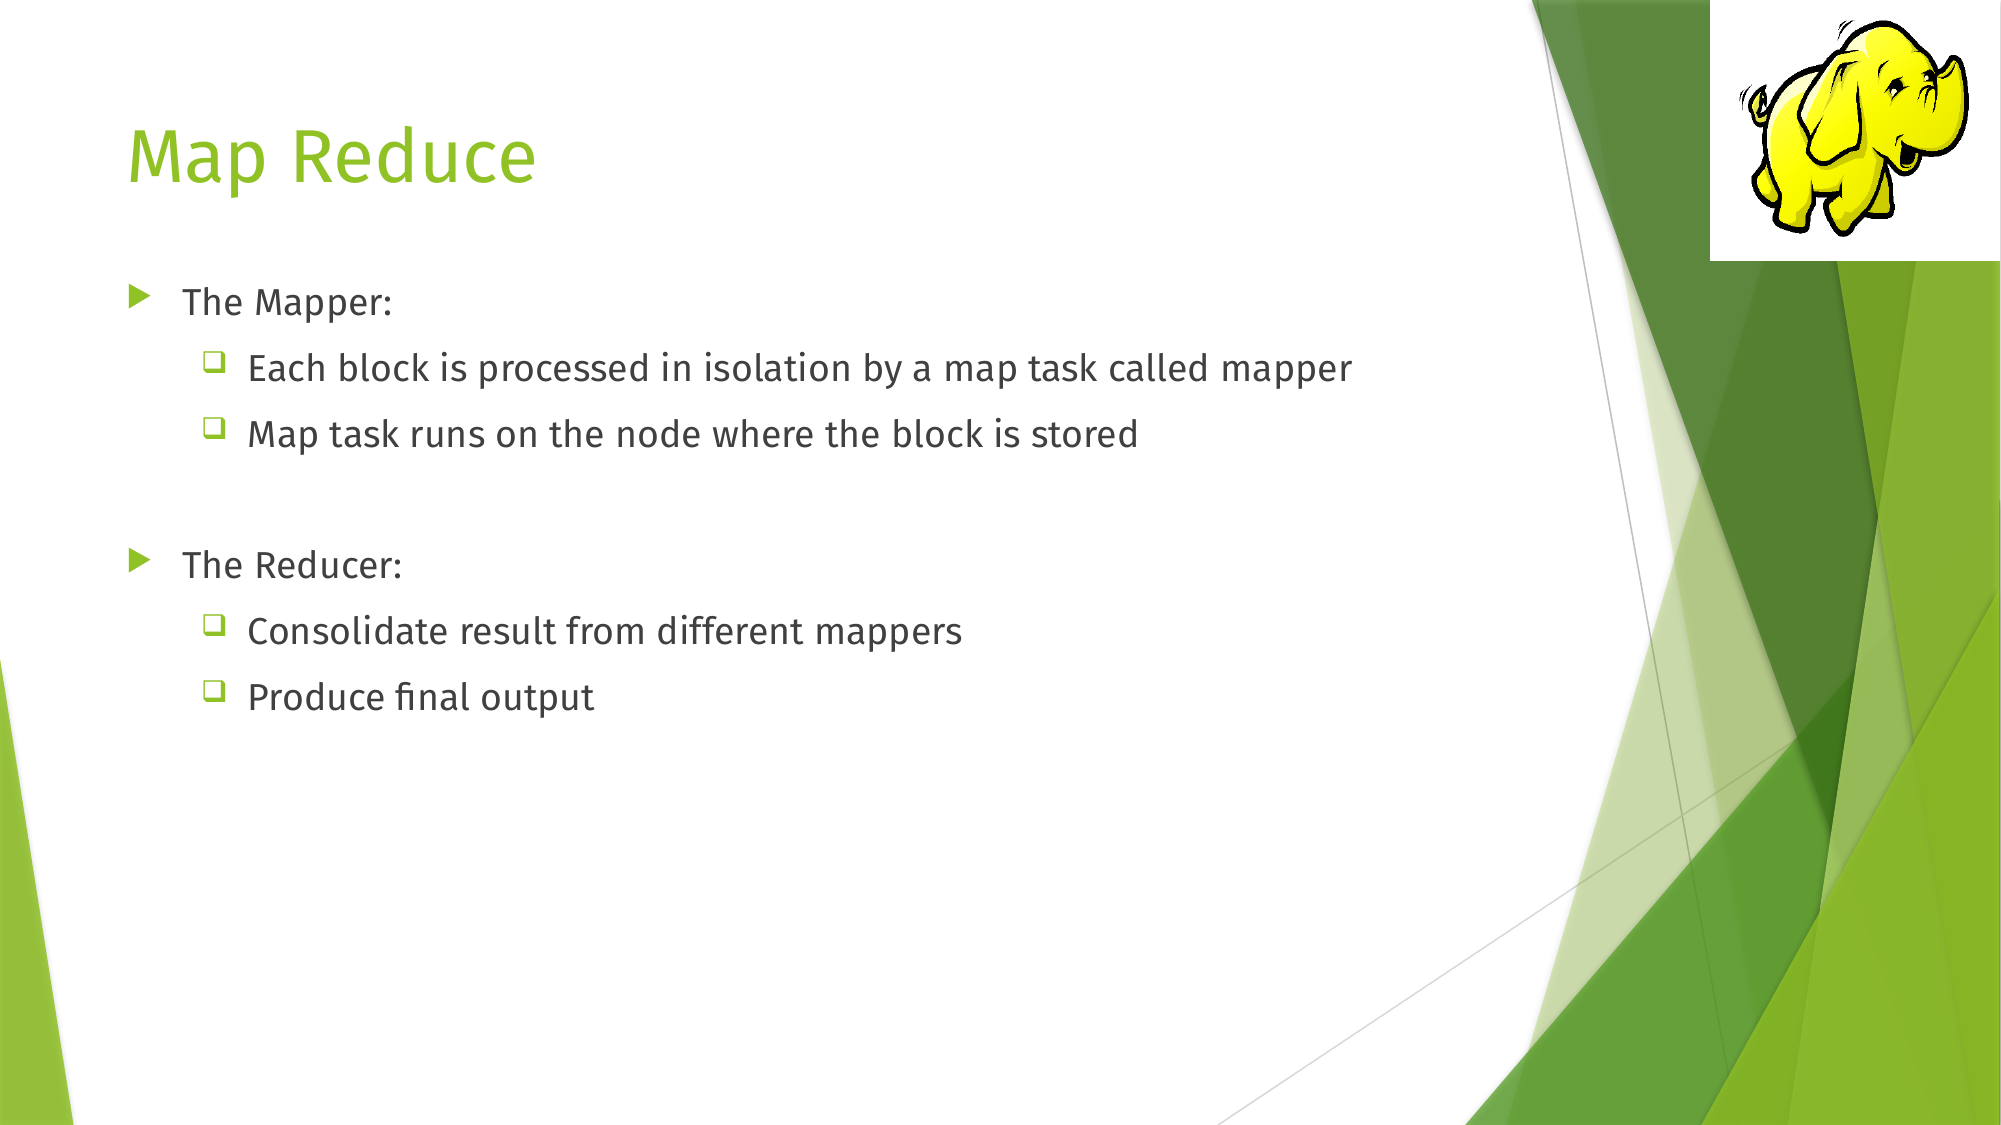

# Map Reduce

The Mapper:
Each block is processed in isolation by a map task called mapper
Map task runs on the node where the block is stored

The Reducer:
Consolidate result from different mappers
Produce final output